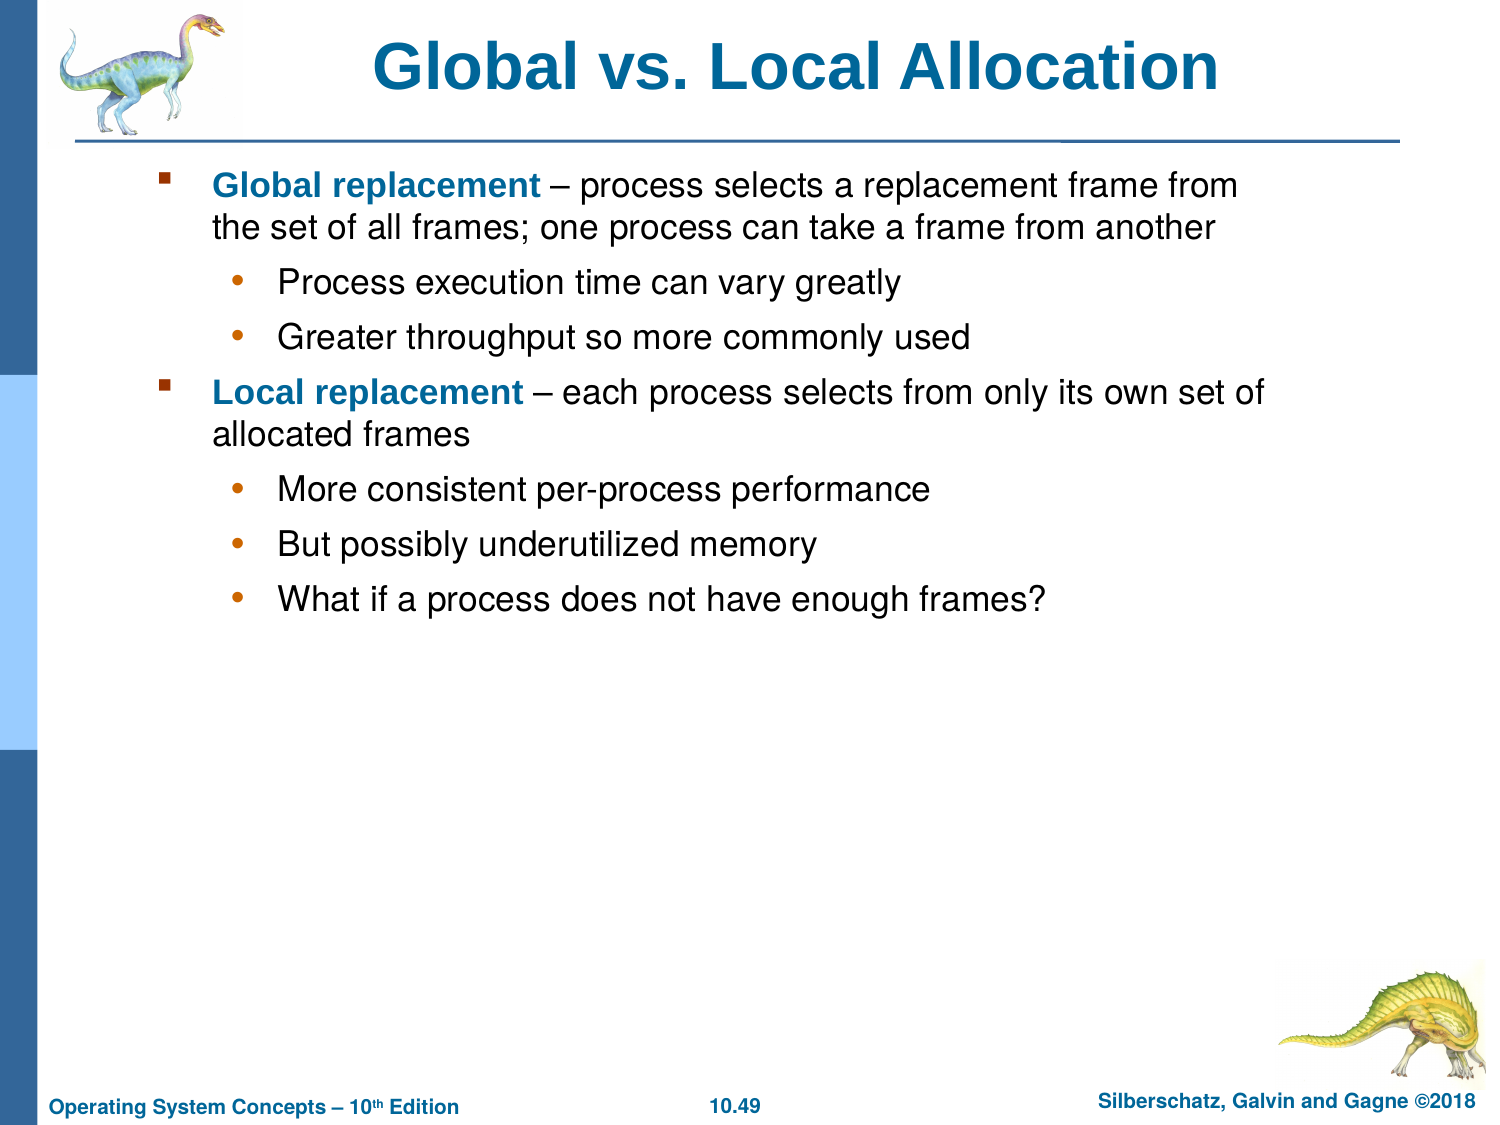

# Global vs. Local Allocation
Global replacement – process selects a replacement frame from the set of all frames; one process can take a frame from another
Process execution time can vary greatly
Greater throughput so more commonly used
Local replacement – each process selects from only its own set of allocated frames
More consistent per-process performance
But possibly underutilized memory
What if a process does not have enough frames?